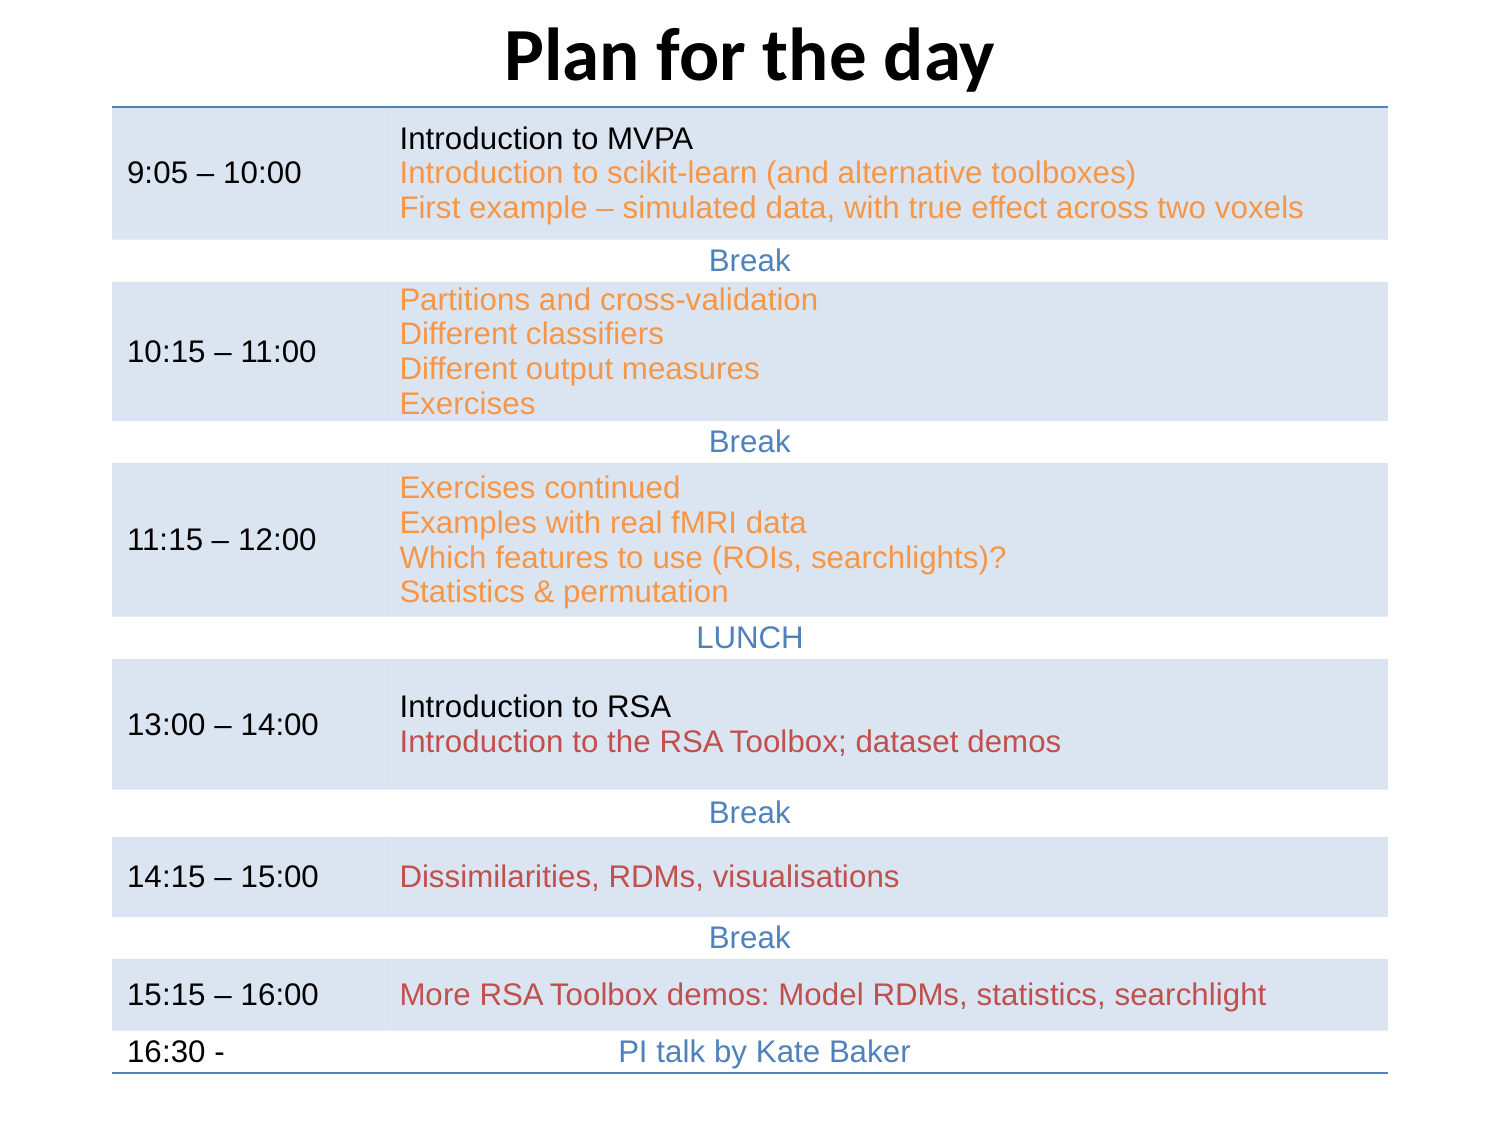

Plan for the day
| 9:05 – 10:00 | Introduction to MVPA Introduction to scikit-learn (and alternative toolboxes) First example – simulated data, with true effect across two voxels |
| --- | --- |
| Break |  |
| 10:15 – 11:00 | Partitions and cross-validation Different classifiers Different output measures Exercises |
| Break |  |
| 11:15 – 12:00 | Exercises continued Examples with real fMRI data Which features to use (ROIs, searchlights)? Statistics & permutation |
| LUNCH |  |
| 13:00 – 14:00 | Introduction to RSA Introduction to the RSA Toolbox; dataset demos |
| Break |  |
| 14:15 – 15:00 | Dissimilarities, RDMs, visualisations |
| Break |  |
| 15:15 – 16:00 | More RSA Toolbox demos: Model RDMs, statistics, searchlight |
| 16:30 - | PI talk by Kate Baker |